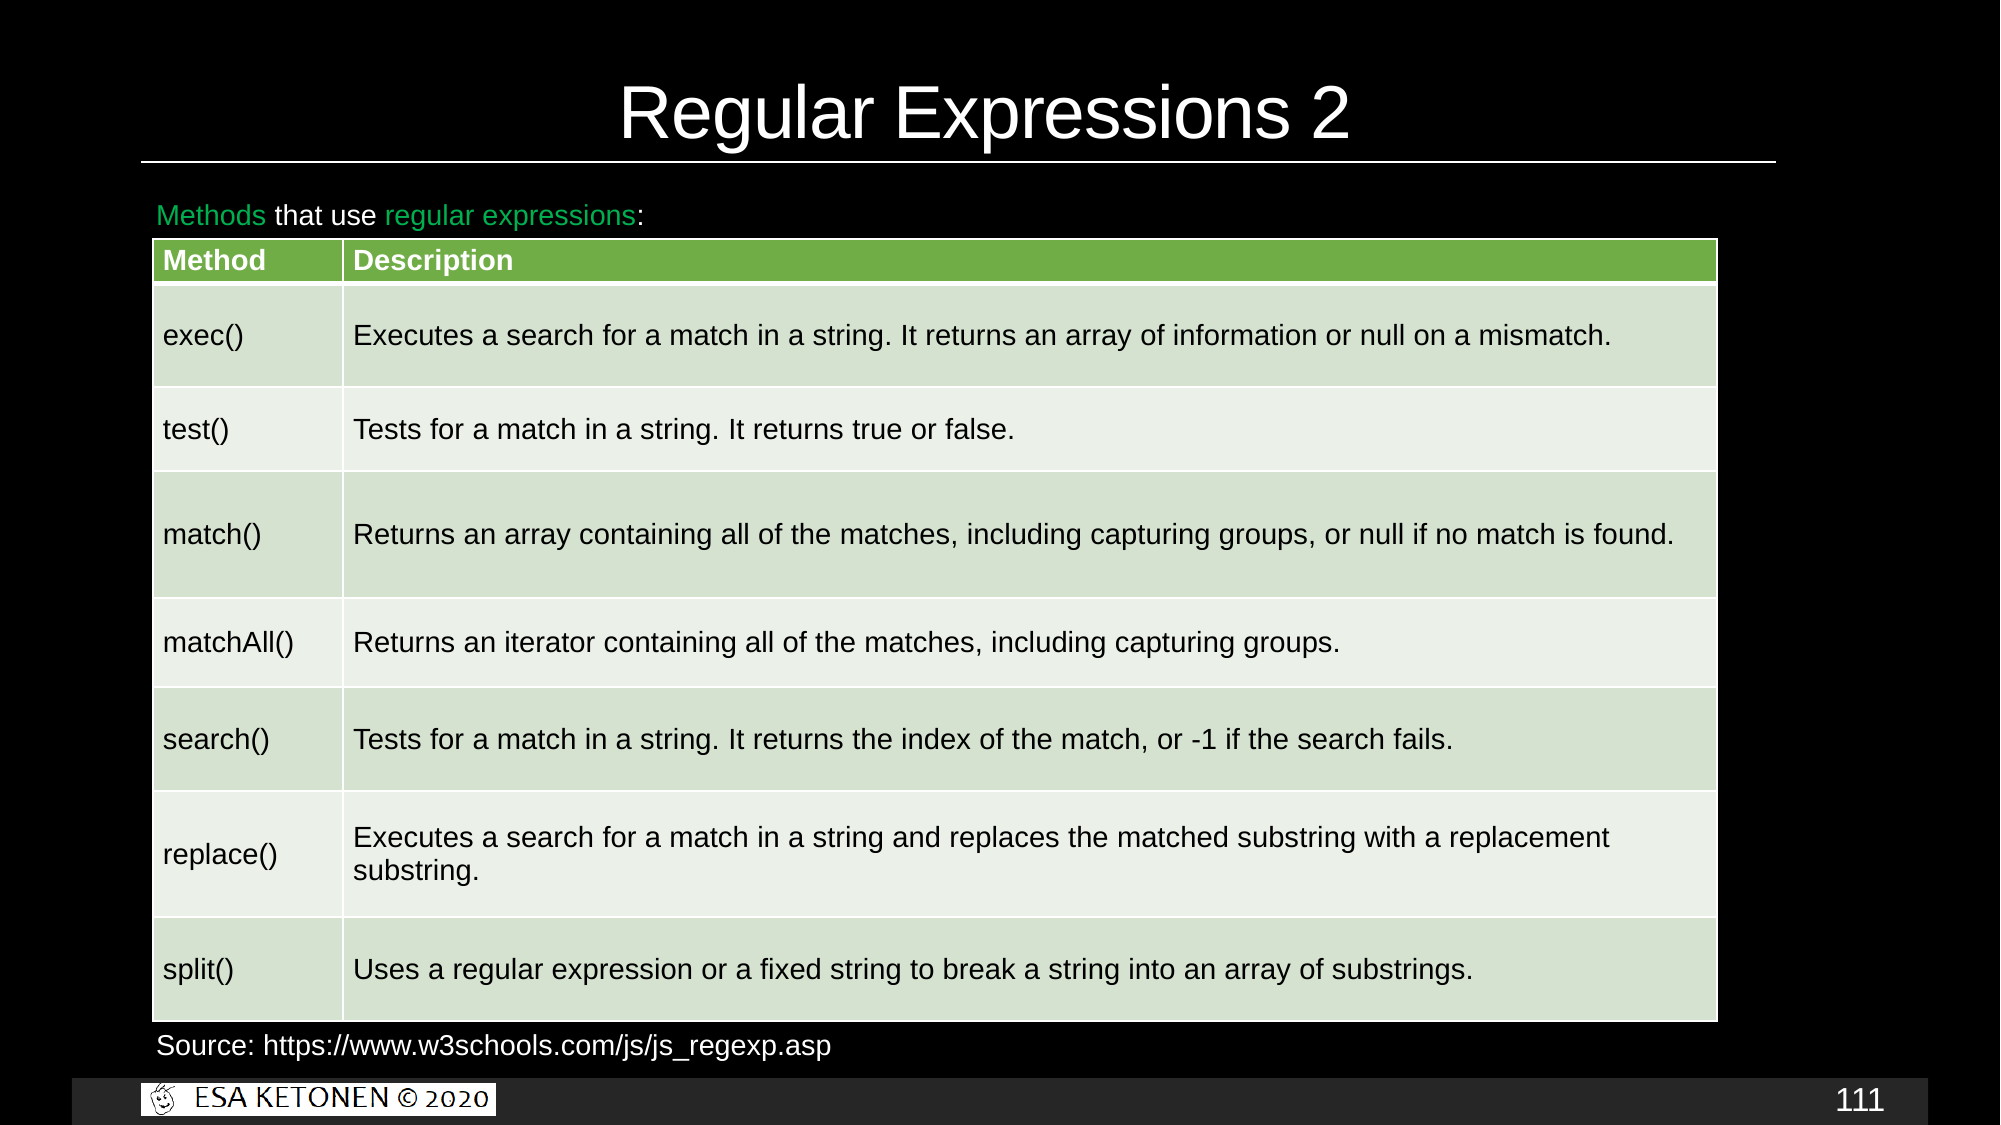

# Regular Expressions 2
Methods that use regular expressions:

Source: https://www.w3schools.com/js/js_regexp.asp
| Method | Description |
| --- | --- |
| exec() | Executes a search for a match in a string. It returns an array of information or null on a mismatch. |
| test() | Tests for a match in a string. It returns true or false. |
| match() | Returns an array containing all of the matches, including capturing groups, or null if no match is found. |
| matchAll() | Returns an iterator containing all of the matches, including capturing groups. |
| search() | Tests for a match in a string. It returns the index of the match, or -1 if the search fails. |
| replace() | Executes a search for a match in a string and replaces the matched substring with a replacement substring. |
| split() | Uses a regular expression or a fixed string to break a string into an array of substrings. |
111